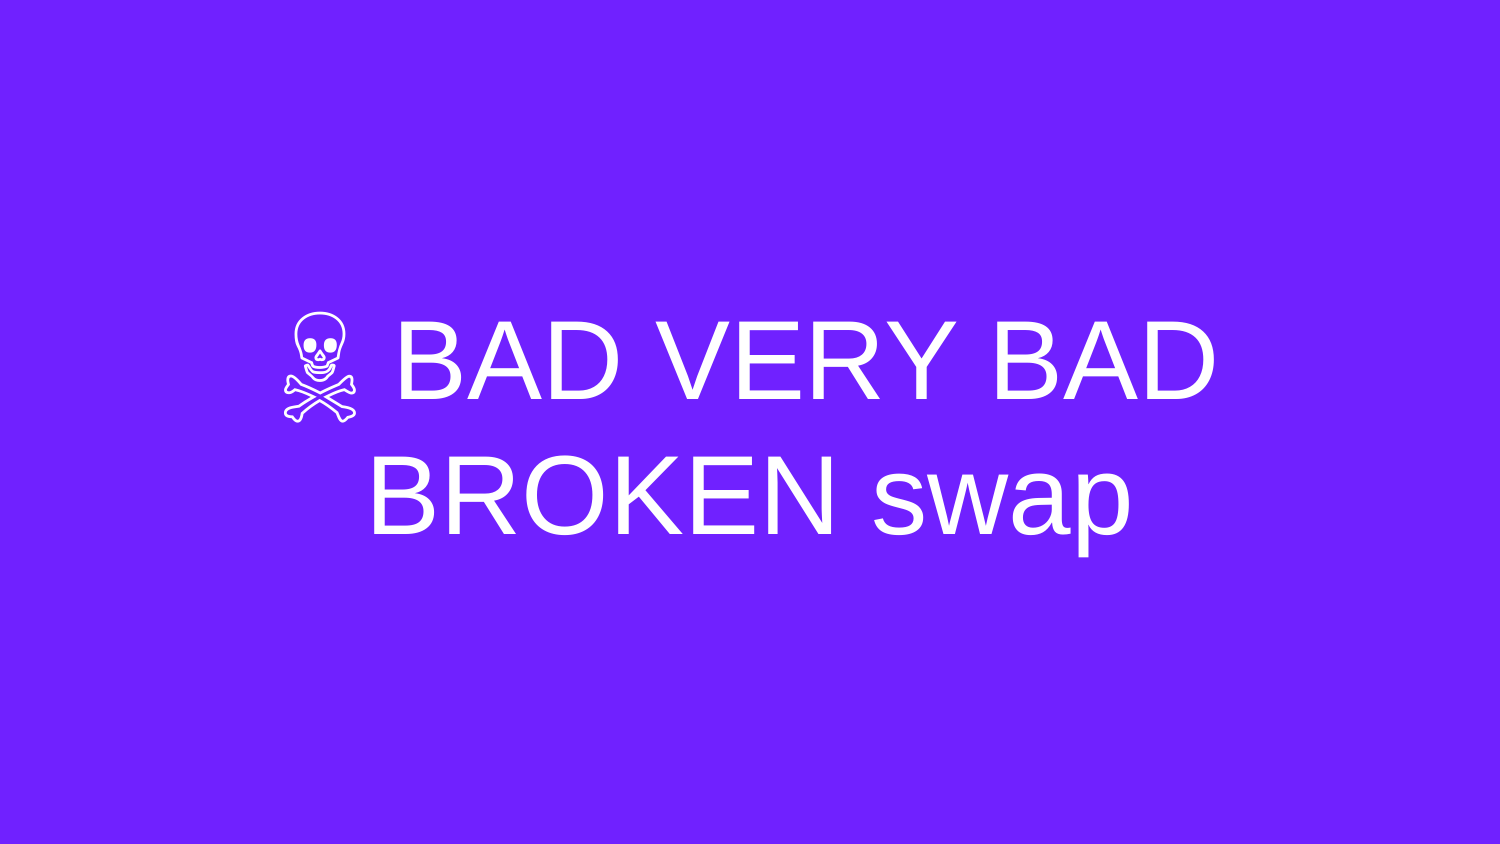

# ☠️ BAD VERY BAD BROKEN swap